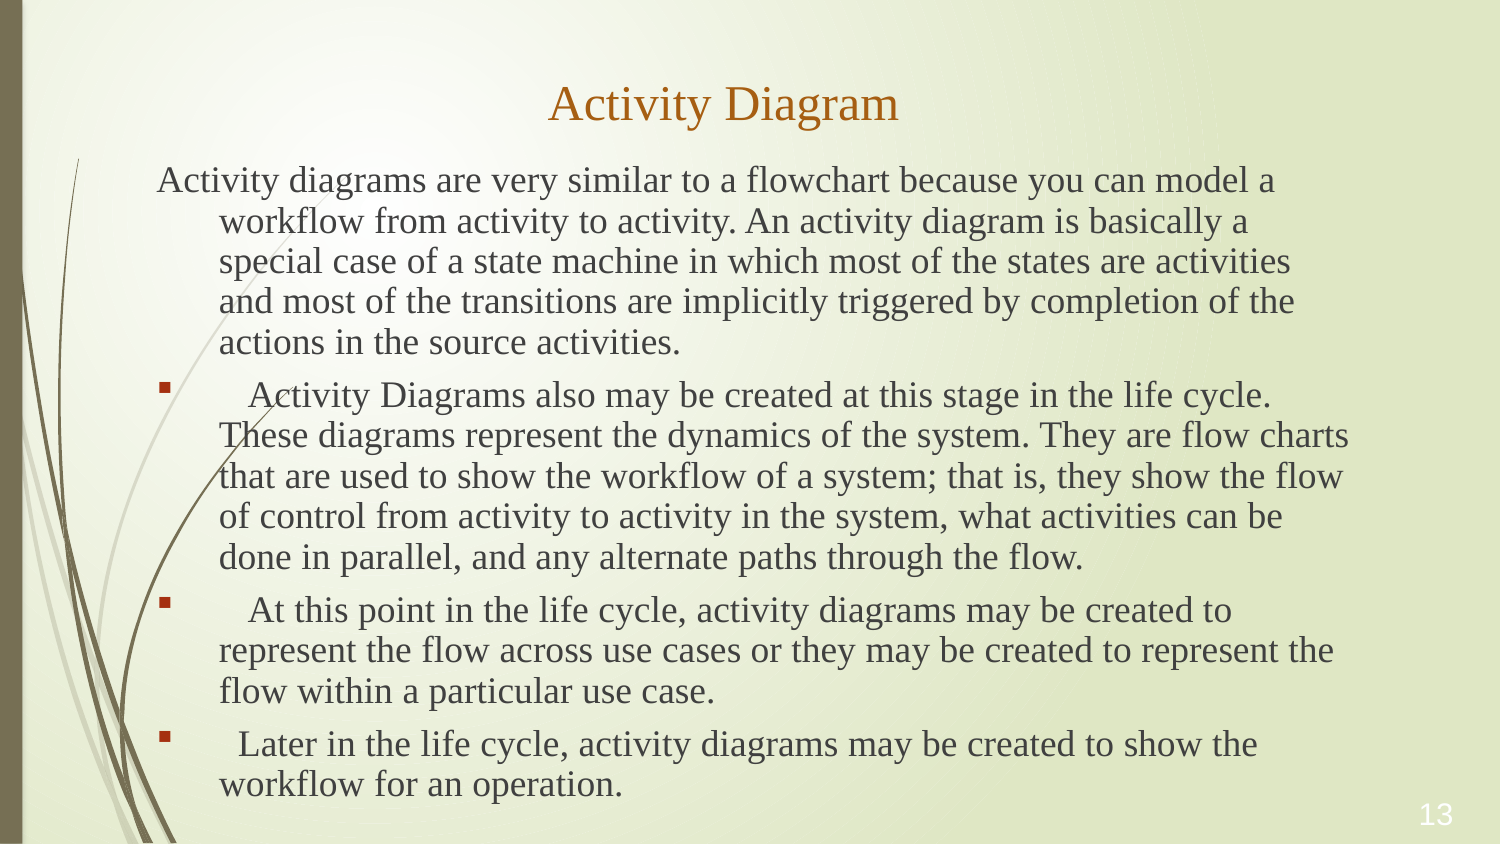

# Activity Diagram
Activity diagrams are very similar to a flowchart because you can model a workflow from activity to activity. An activity diagram is basically a special case of a state machine in which most of the states are activities and most of the transitions are implicitly triggered by completion of the actions in the source activities.
   Activity Diagrams also may be created at this stage in the life cycle. These diagrams represent the dynamics of the system. They are flow charts that are used to show the workflow of a system; that is, they show the flow of control from activity to activity in the system, what activities can be done in parallel, and any alternate paths through the flow.
   At this point in the life cycle, activity diagrams may be created to represent the flow across use cases or they may be created to represent the flow within a particular use case.
  Later in the life cycle, activity diagrams may be created to show the workflow for an operation.

13